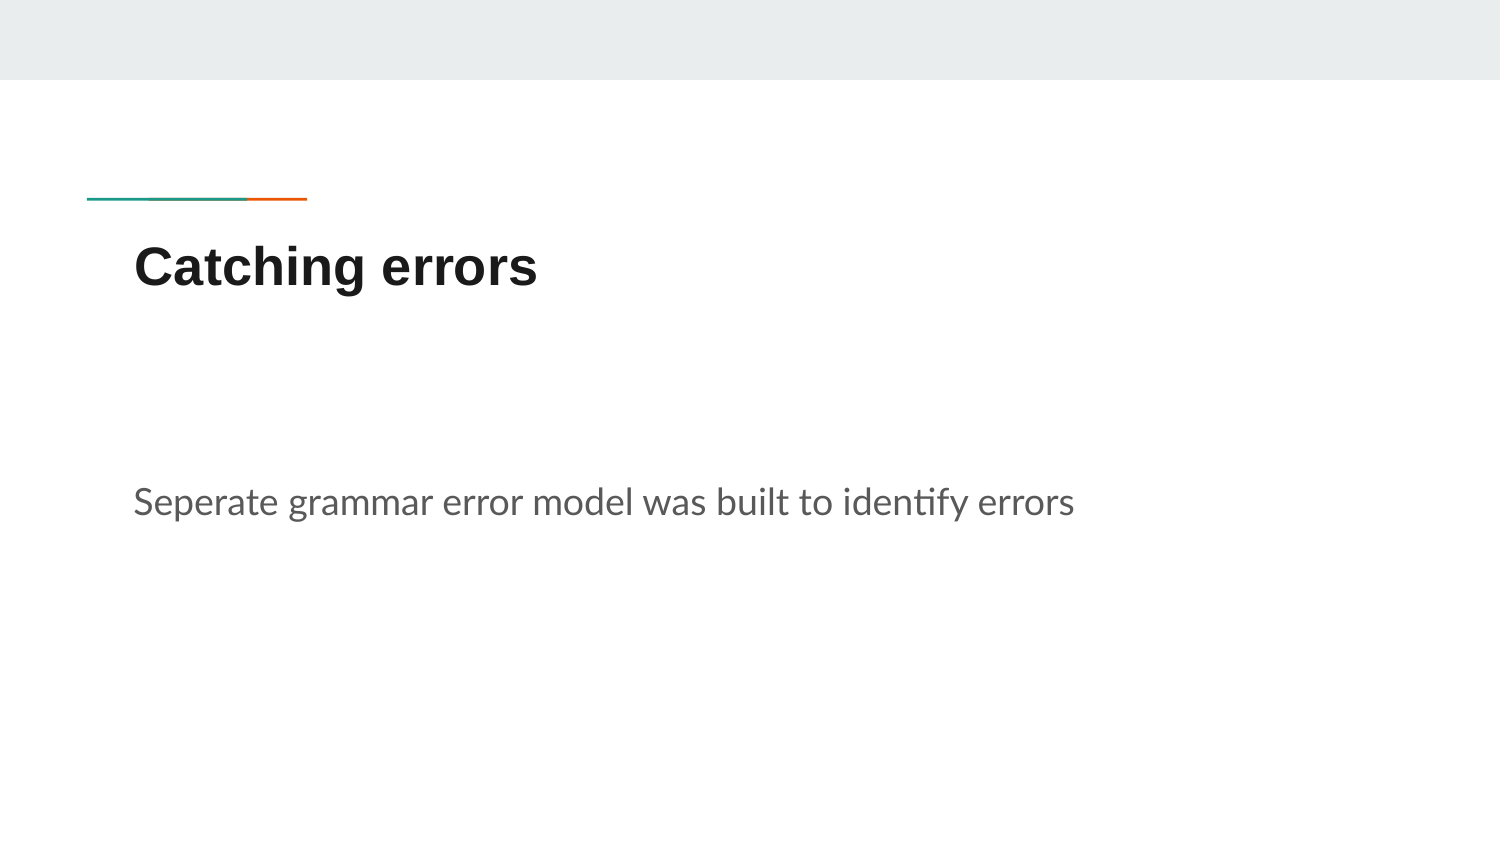

# Catching errors
Seperate grammar error model was built to identify errors